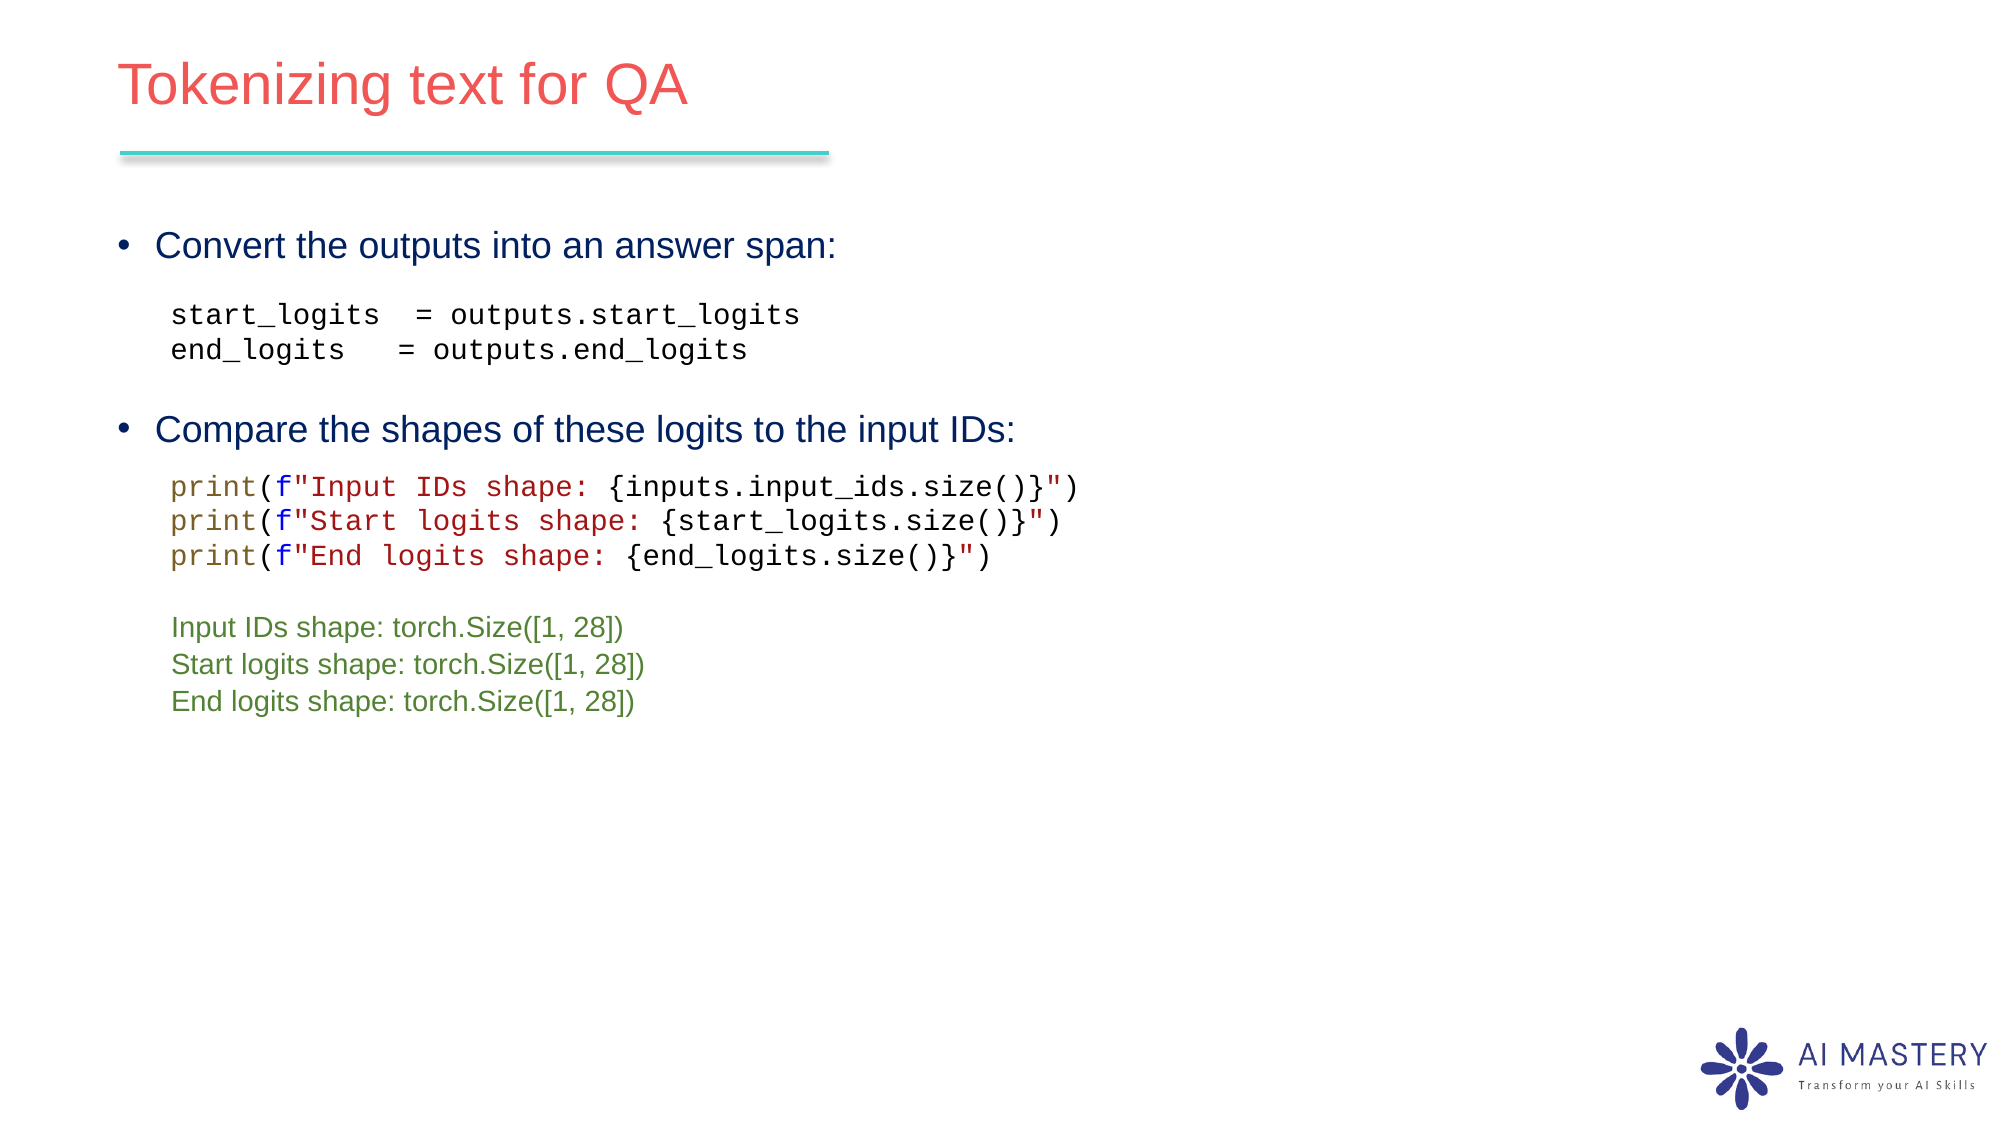

# Tokenizing text for QA
Convert the outputs into an answer span:

Compare the shapes of these logits to the input IDs:

start_logits  = outputs.start_logits
end_logits   = outputs.end_logits
print(f"Input IDs shape: {inputs.input_ids.size()}")
print(f"Start logits shape: {start_logits.size()}")
print(f"End logits shape: {end_logits.size()}")
Input IDs shape: torch.Size([1, 28])
Start logits shape: torch.Size([1, 28])
End logits shape: torch.Size([1, 28])